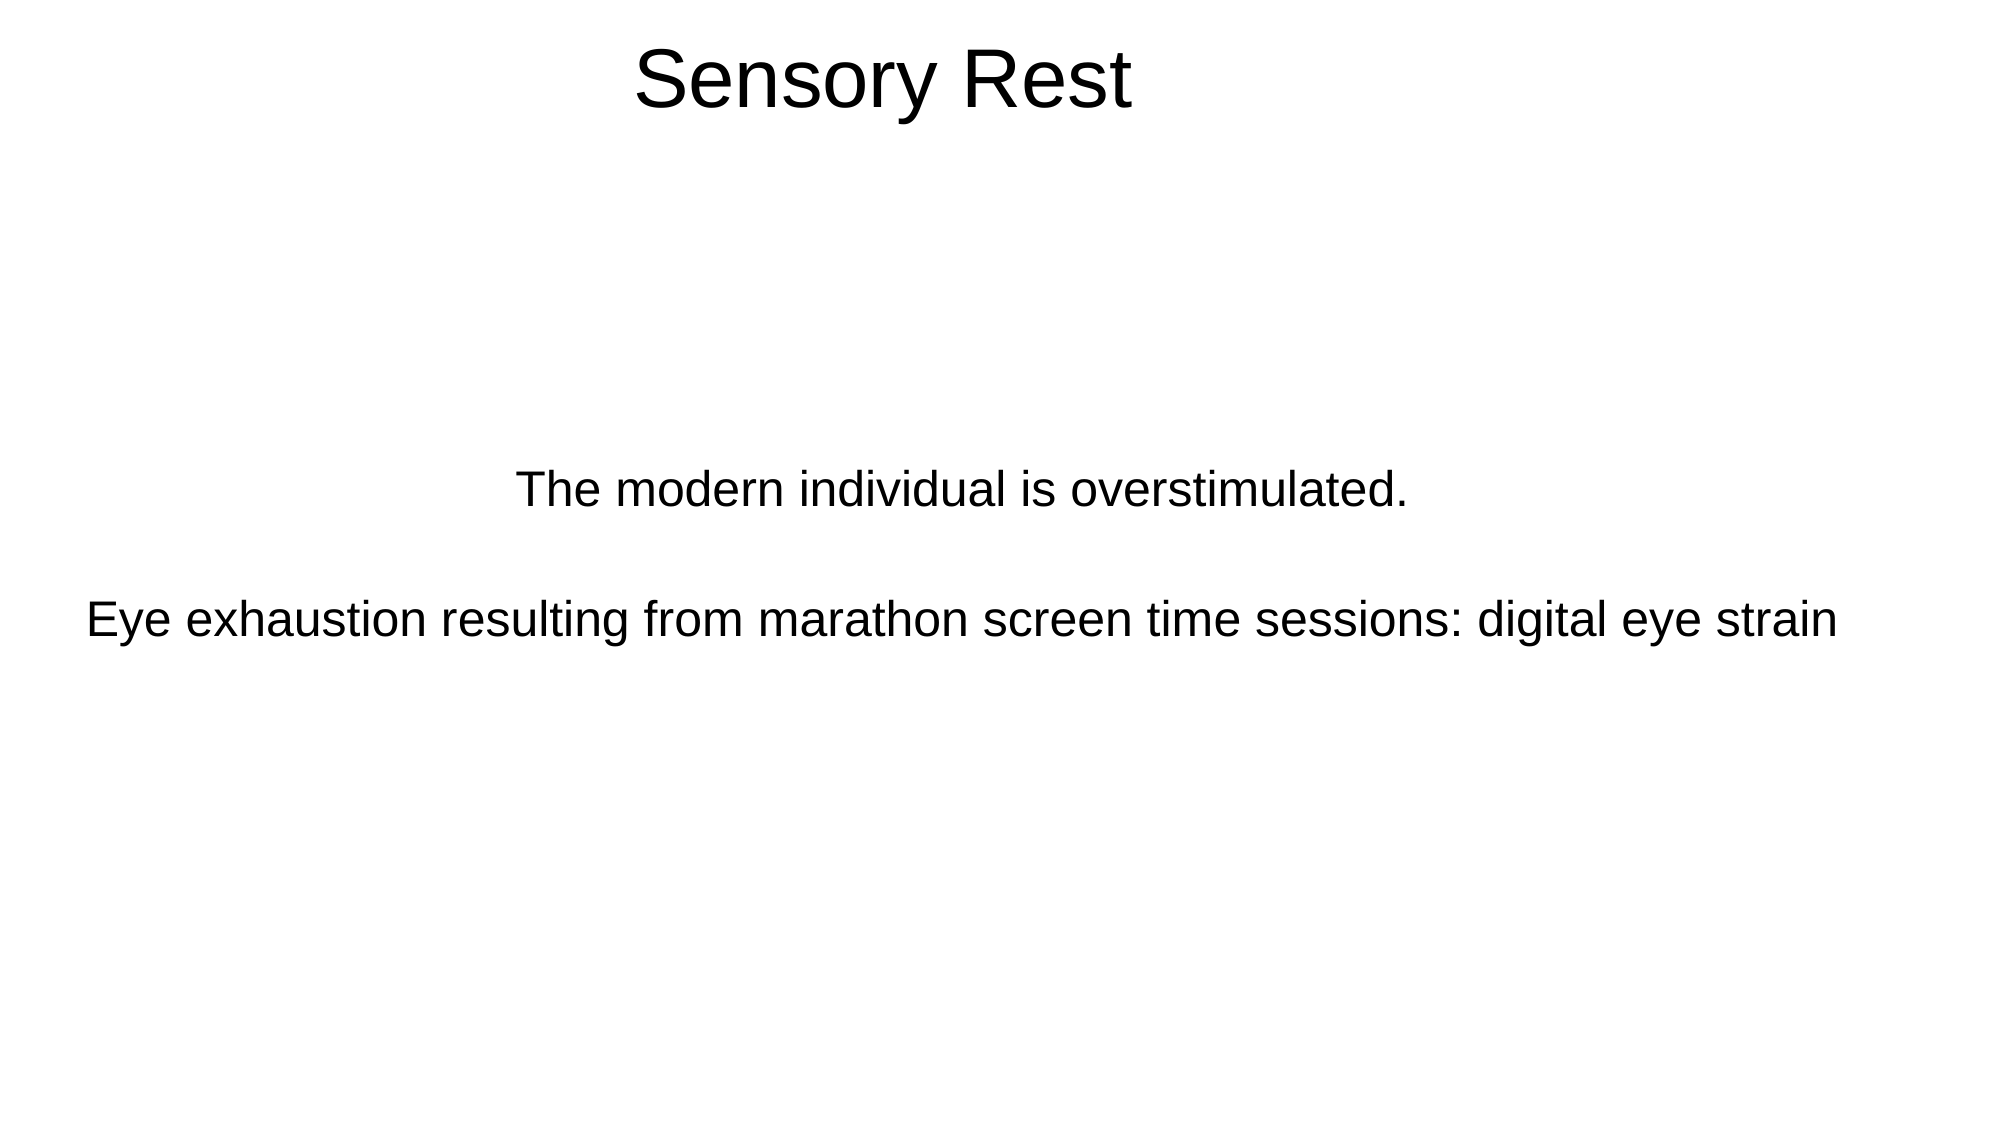

Sensory Rest

The modern individual is overstimulated.

Eye exhaustion resulting from marathon screen time sessions: digital eye strain